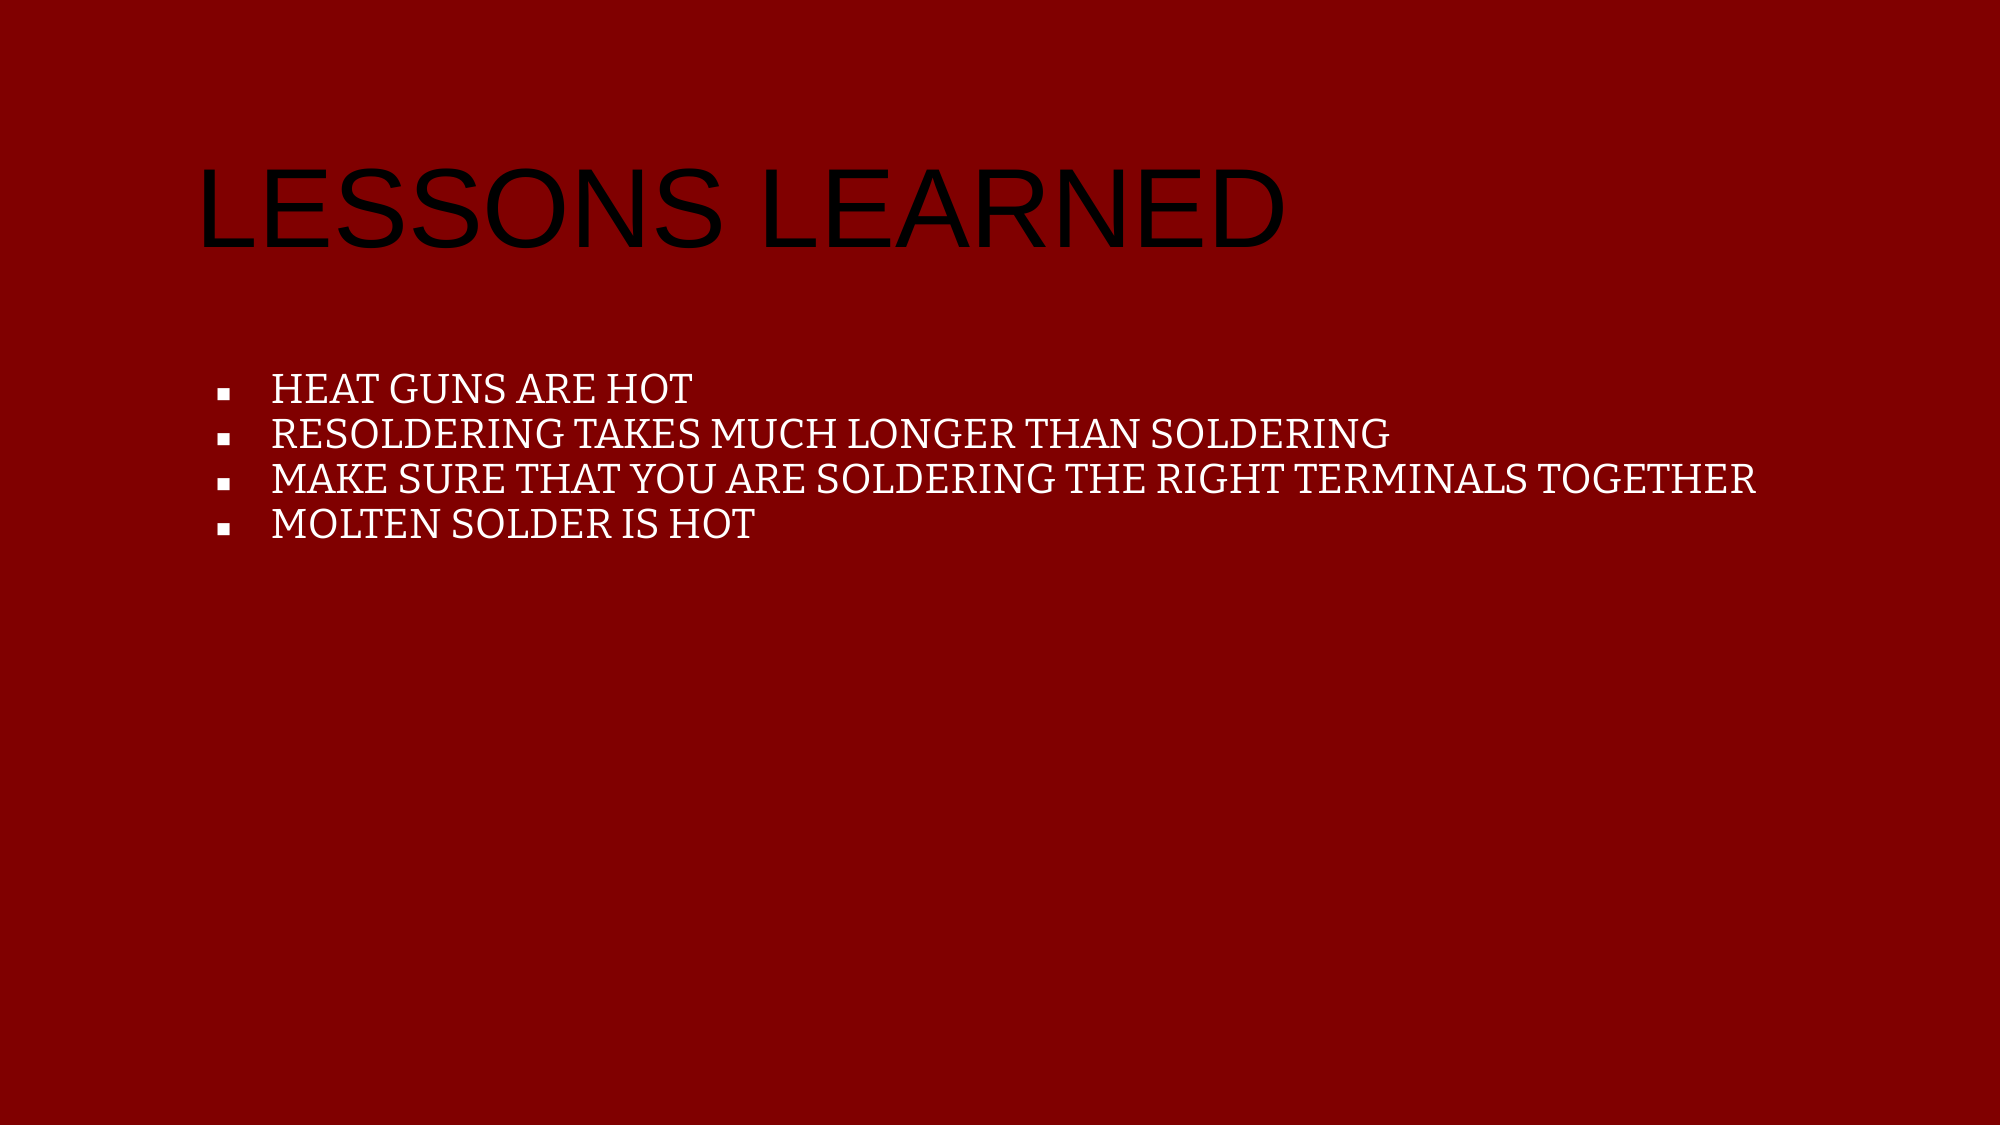

# LESSONS LEARNED
HEAT GUNS ARE HOT
RESOLDERING TAKES MUCH LONGER THAN SOLDERING
MAKE SURE THAT YOU ARE SOLDERING THE RIGHT TERMINALS TOGETHER
MOLTEN SOLDER IS HOT